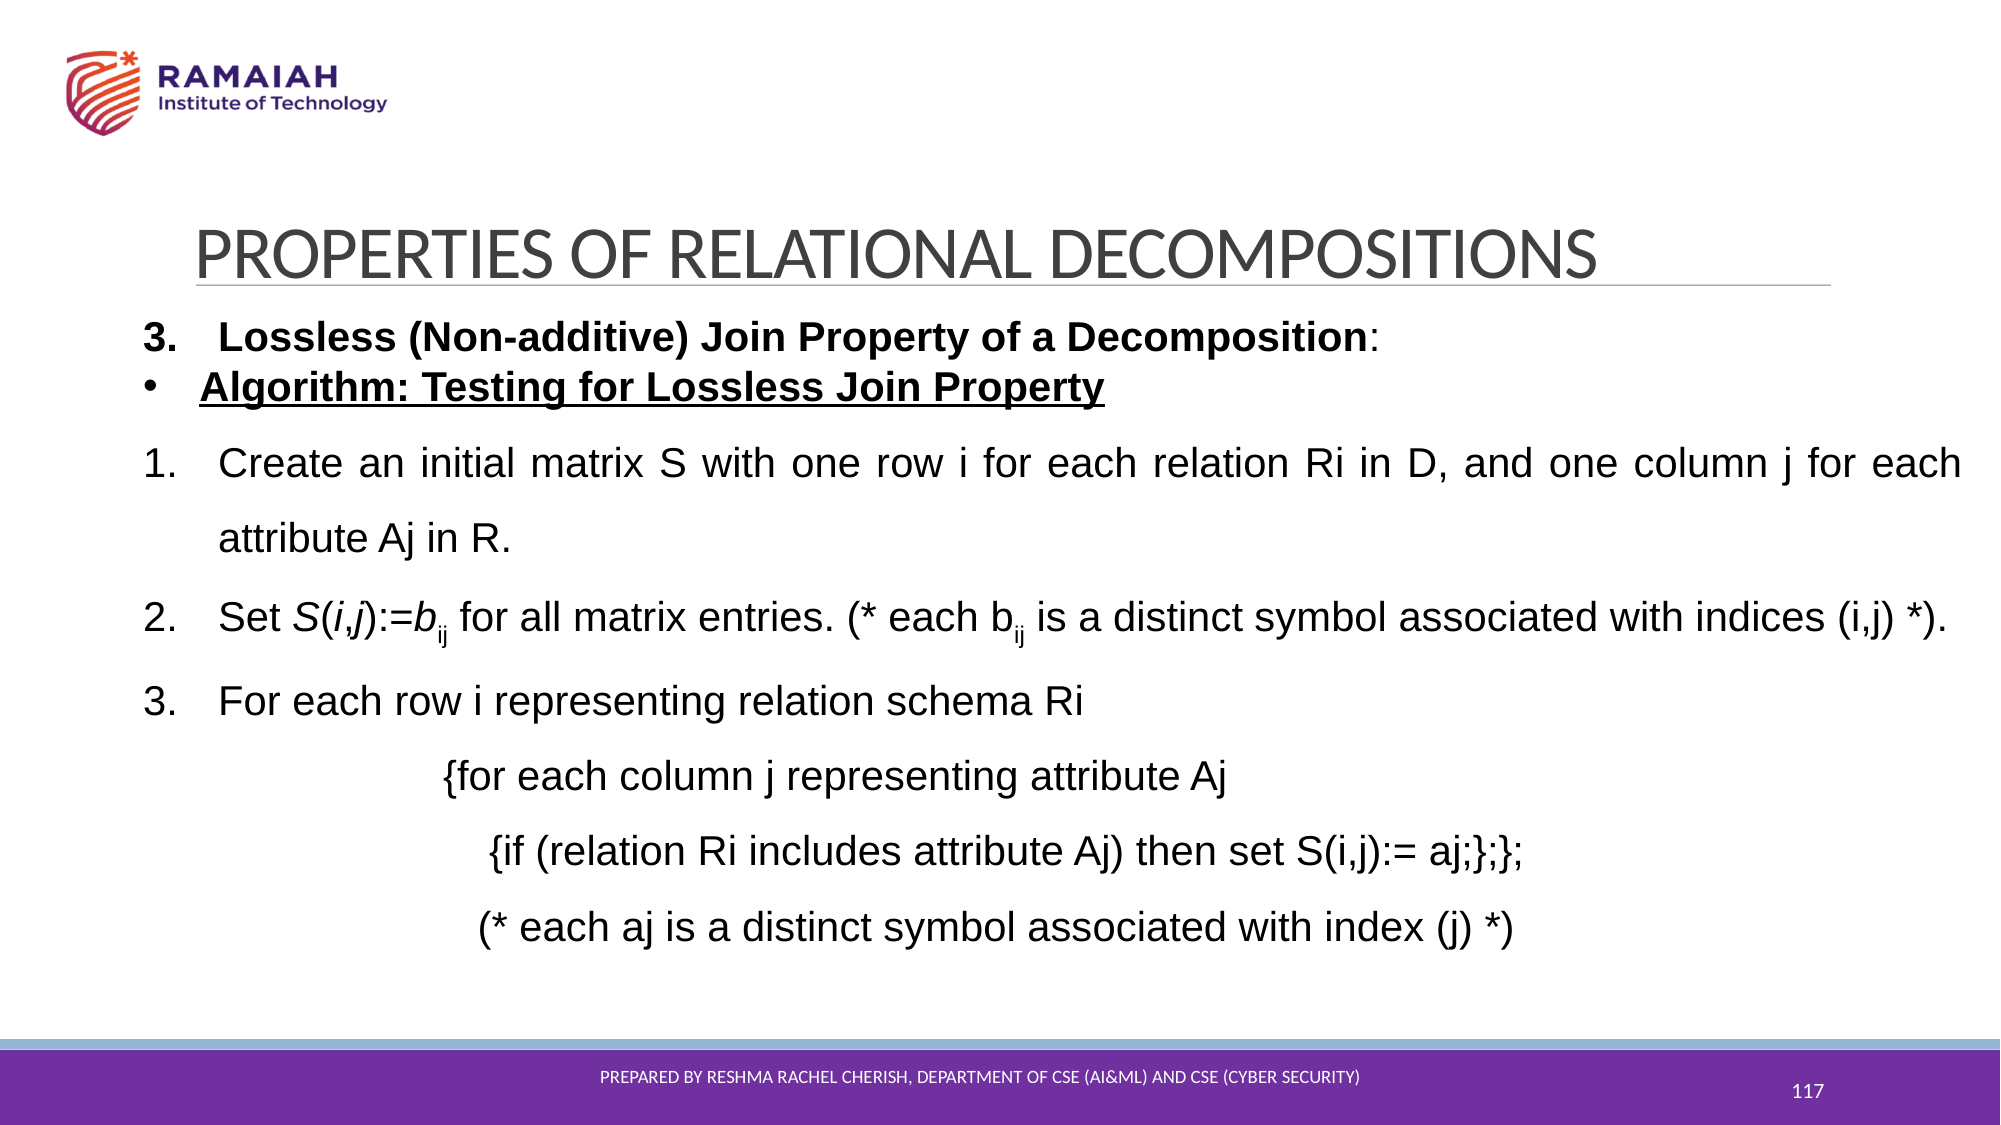

PROPERTIES OF RELATIONAL DECOMPOSITIONS
Lossless (Non-additive) Join Property of a Decomposition:
Algorithm: Testing for Lossless Join Property
Create an initial matrix S with one row i for each relation Ri in D, and one column j for each attribute Aj in R.
Set S(i,j):=bij for all matrix entries. (* each bij is a distinct symbol associated with indices (i,j) *).
For each row i representing relation schema Ri
		{for each column j representing attribute Aj
		    {if (relation Ri includes attribute Aj) then set S(i,j):= aj;};};
		   (* each aj is a distinct symbol associated with index (j) *)

117
Prepared By reshma Rachel cherish, Department of CSE (ai&ml) and CSE (Cyber security)